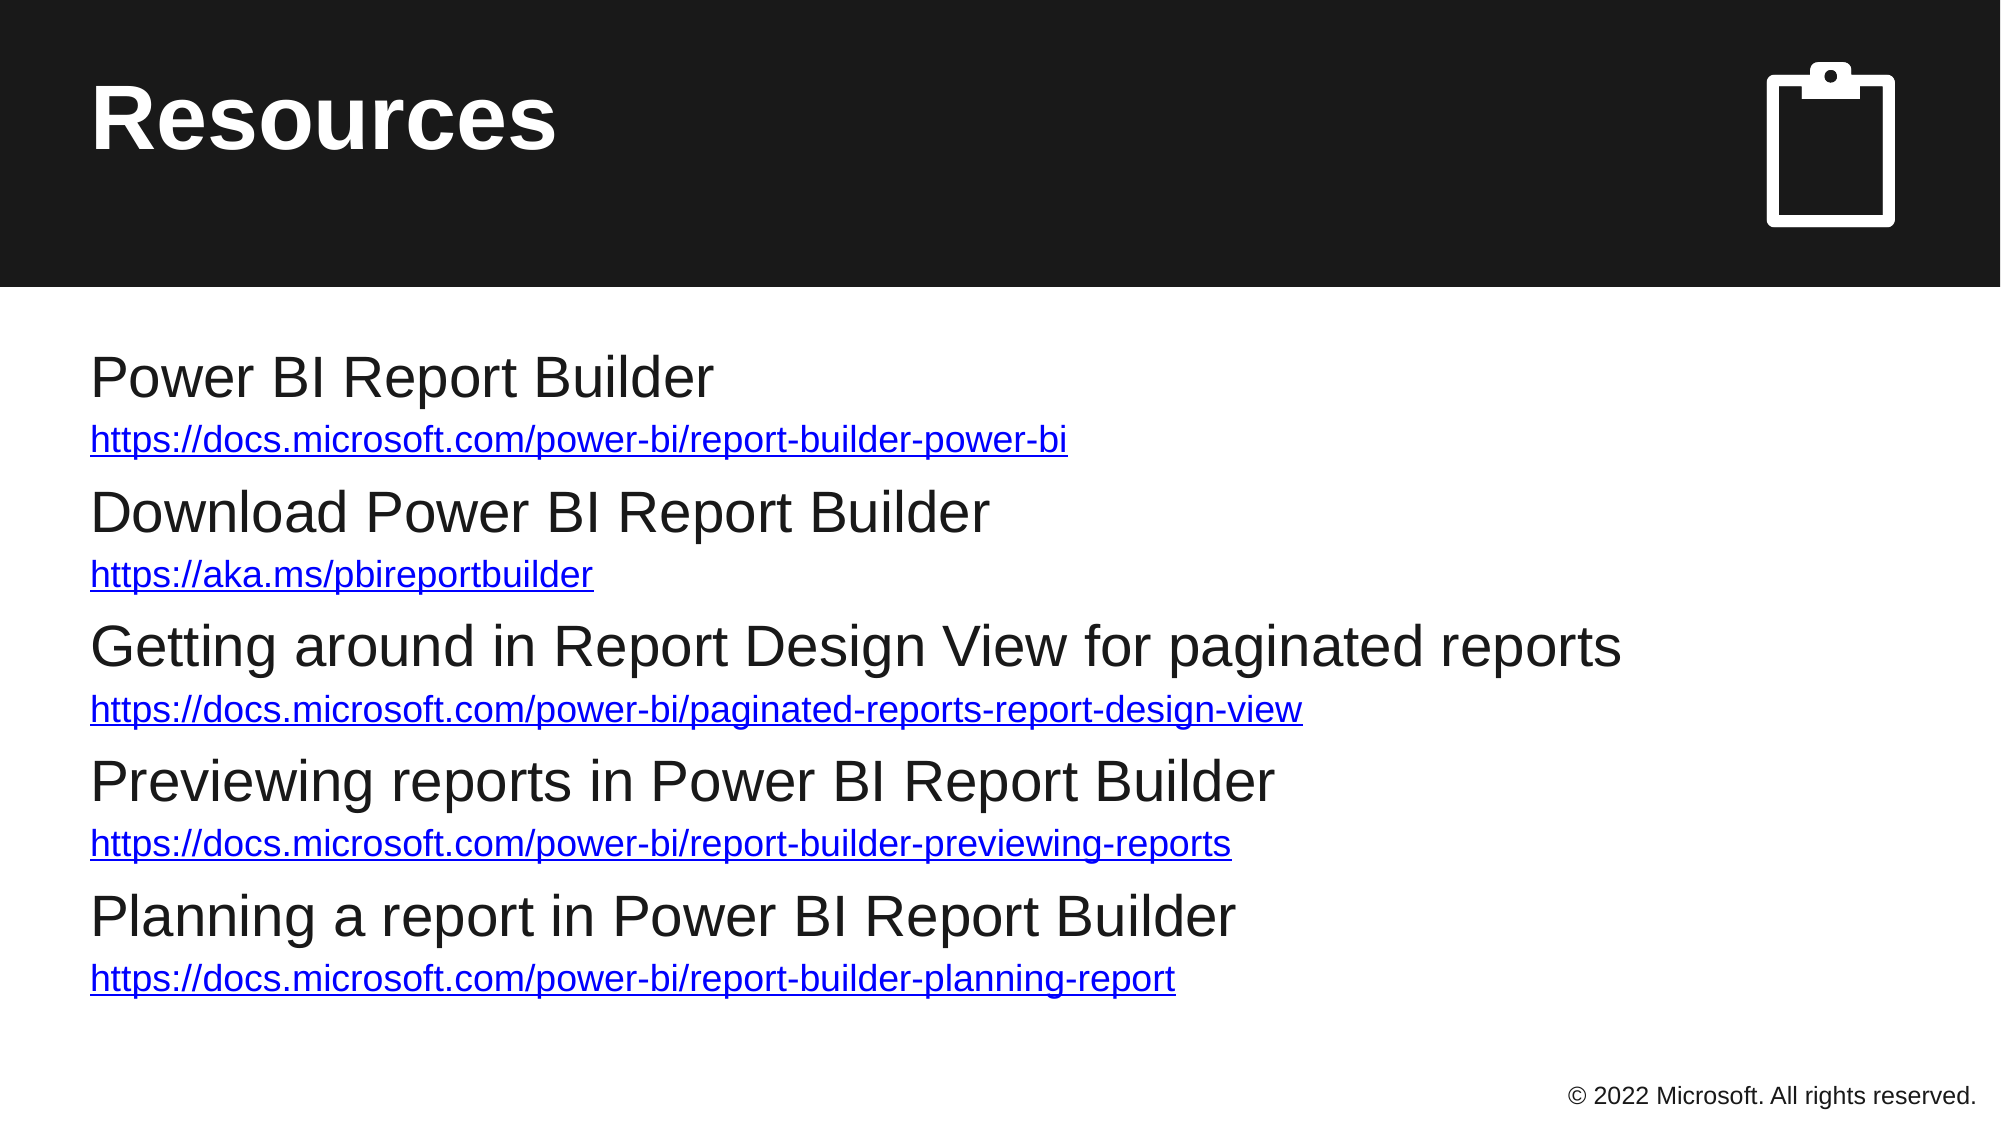

# Resources

Power BI Report Builder
https://docs.microsoft.com/power-bi/report-builder-power-bi
Download Power BI Report Builder
https://aka.ms/pbireportbuilder
Getting around in Report Design View for paginated reports
https://docs.microsoft.com/power-bi/paginated-reports-report-design-view
Previewing reports in Power BI Report Builder
https://docs.microsoft.com/power-bi/report-builder-previewing-reports
Planning a report in Power BI Report Builder
https://docs.microsoft.com/power-bi/report-builder-planning-report

© 2022 Microsoft. All rights reserved.